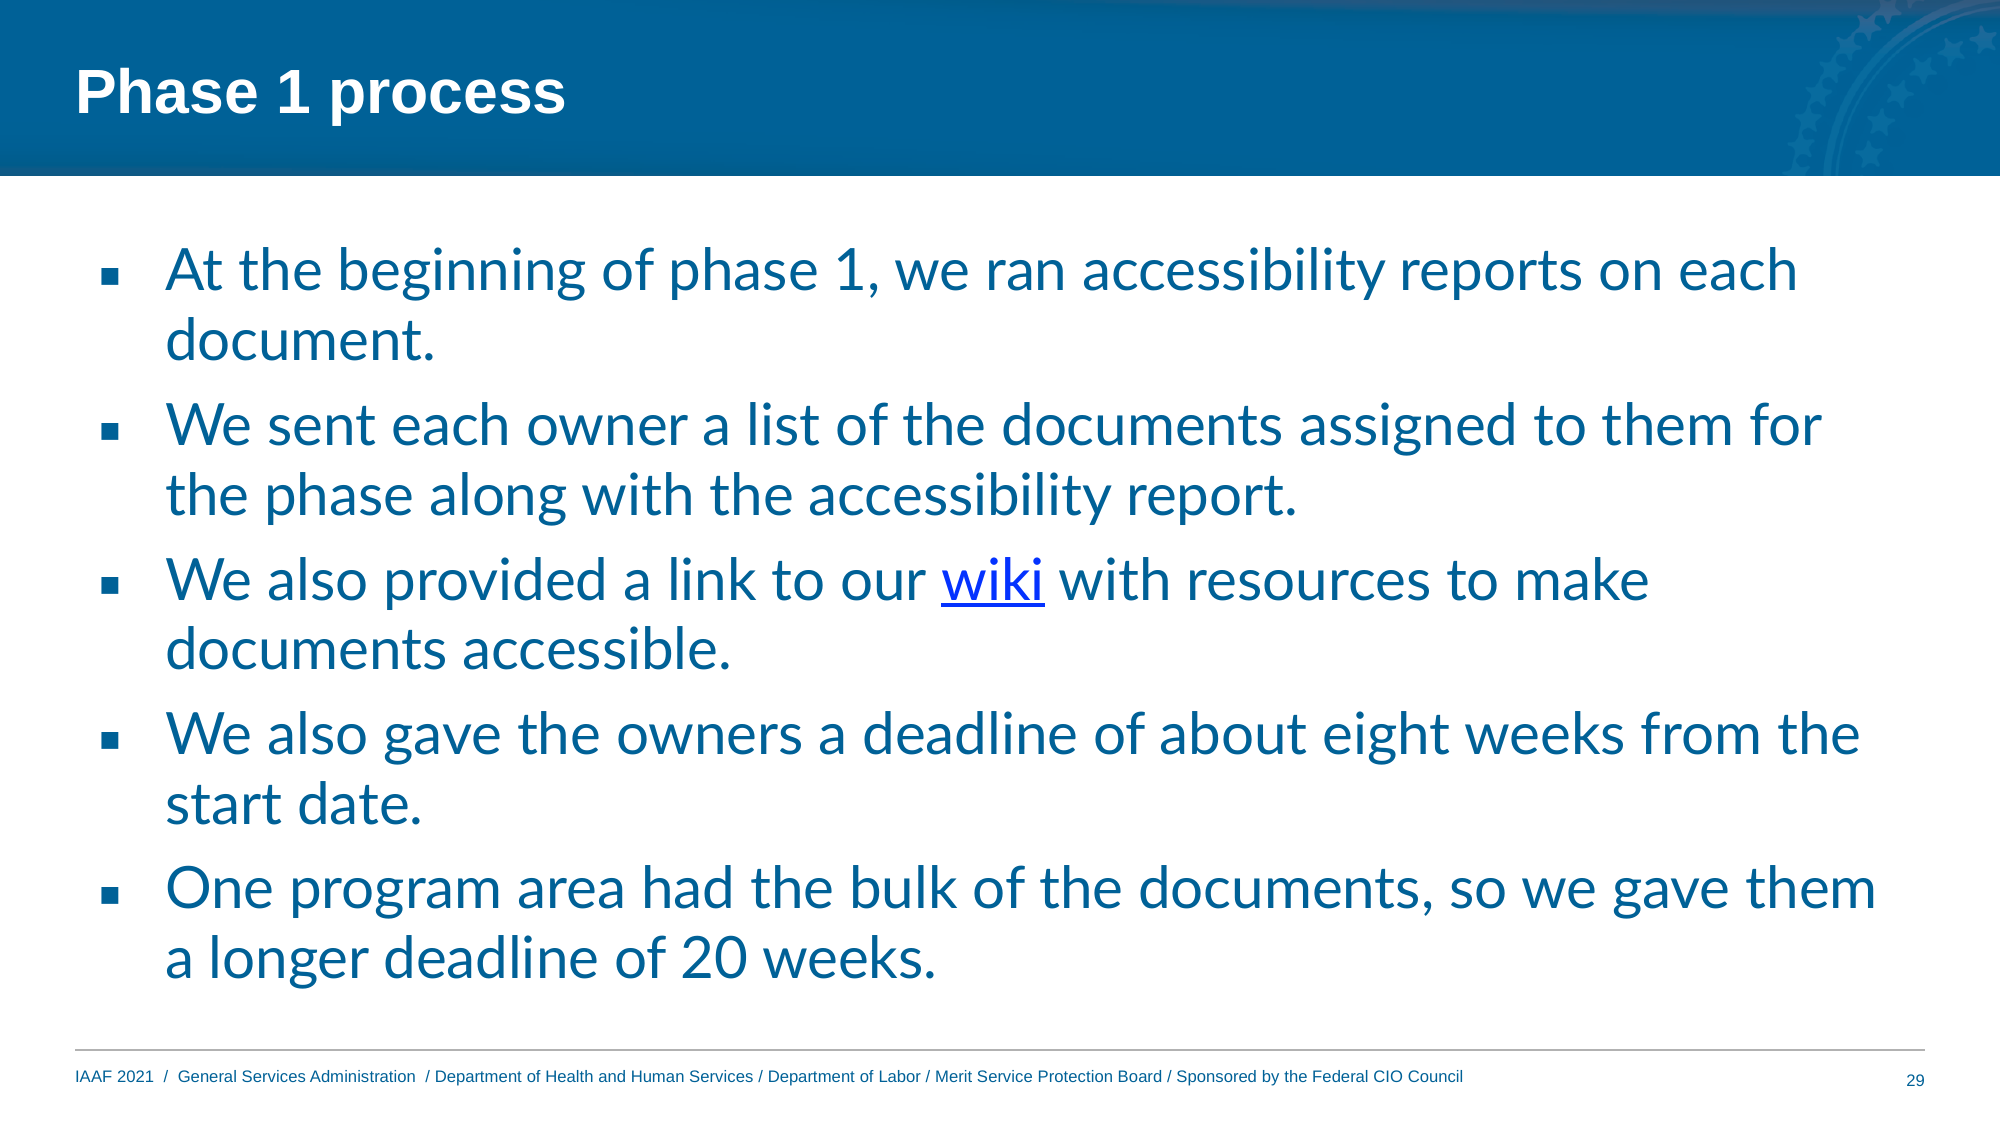

# Phase 1 process
At the beginning of phase 1, we ran accessibility reports on each document.
We sent each owner a list of the documents assigned to them for the phase along with the accessibility report.
We also provided a link to our wiki with resources to make documents accessible.
We also gave the owners a deadline of about eight weeks from the start date.
One program area had the bulk of the documents, so we gave them a longer deadline of 20 weeks.
29